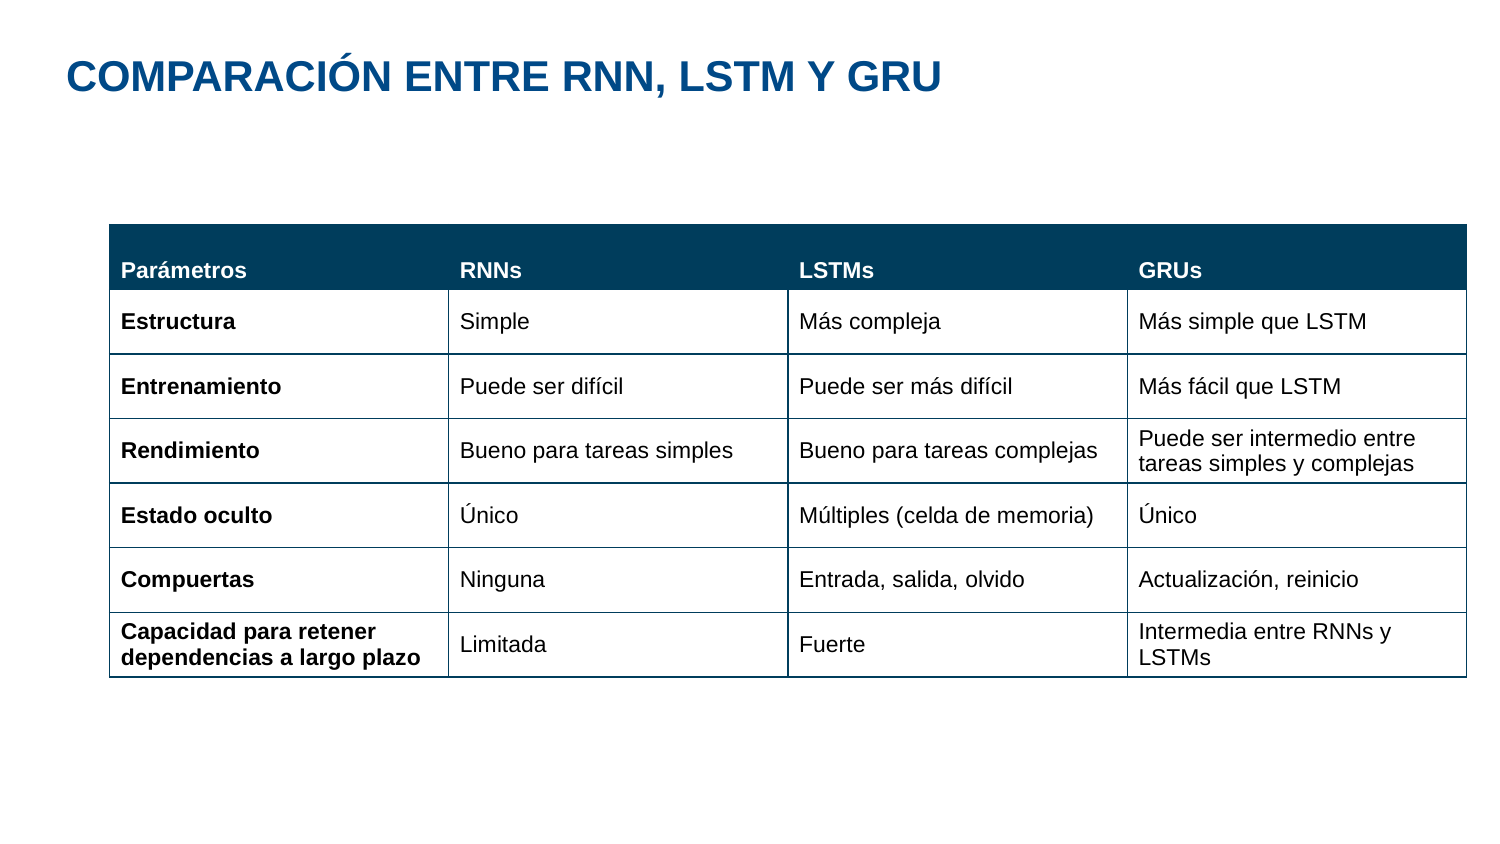

# COMPARACIÓN ENTRE RNN, LSTM Y GRU
| Parámetros | RNNs | LSTMs | GRUs |
| --- | --- | --- | --- |
| Estructura | Simple | Más compleja | Más simple que LSTM |
| Entrenamiento | Puede ser difícil | Puede ser más difícil | Más fácil que LSTM |
| Rendimiento | Bueno para tareas simples | Bueno para tareas complejas | Puede ser intermedio entre tareas simples y complejas |
| Estado oculto | Único | Múltiples (celda de memoria) | Único |
| Compuertas | Ninguna | Entrada, salida, olvido | Actualización, reinicio |
| Capacidad para retener dependencias a largo plazo | Limitada | Fuerte | Intermedia entre RNNs y LSTMs |